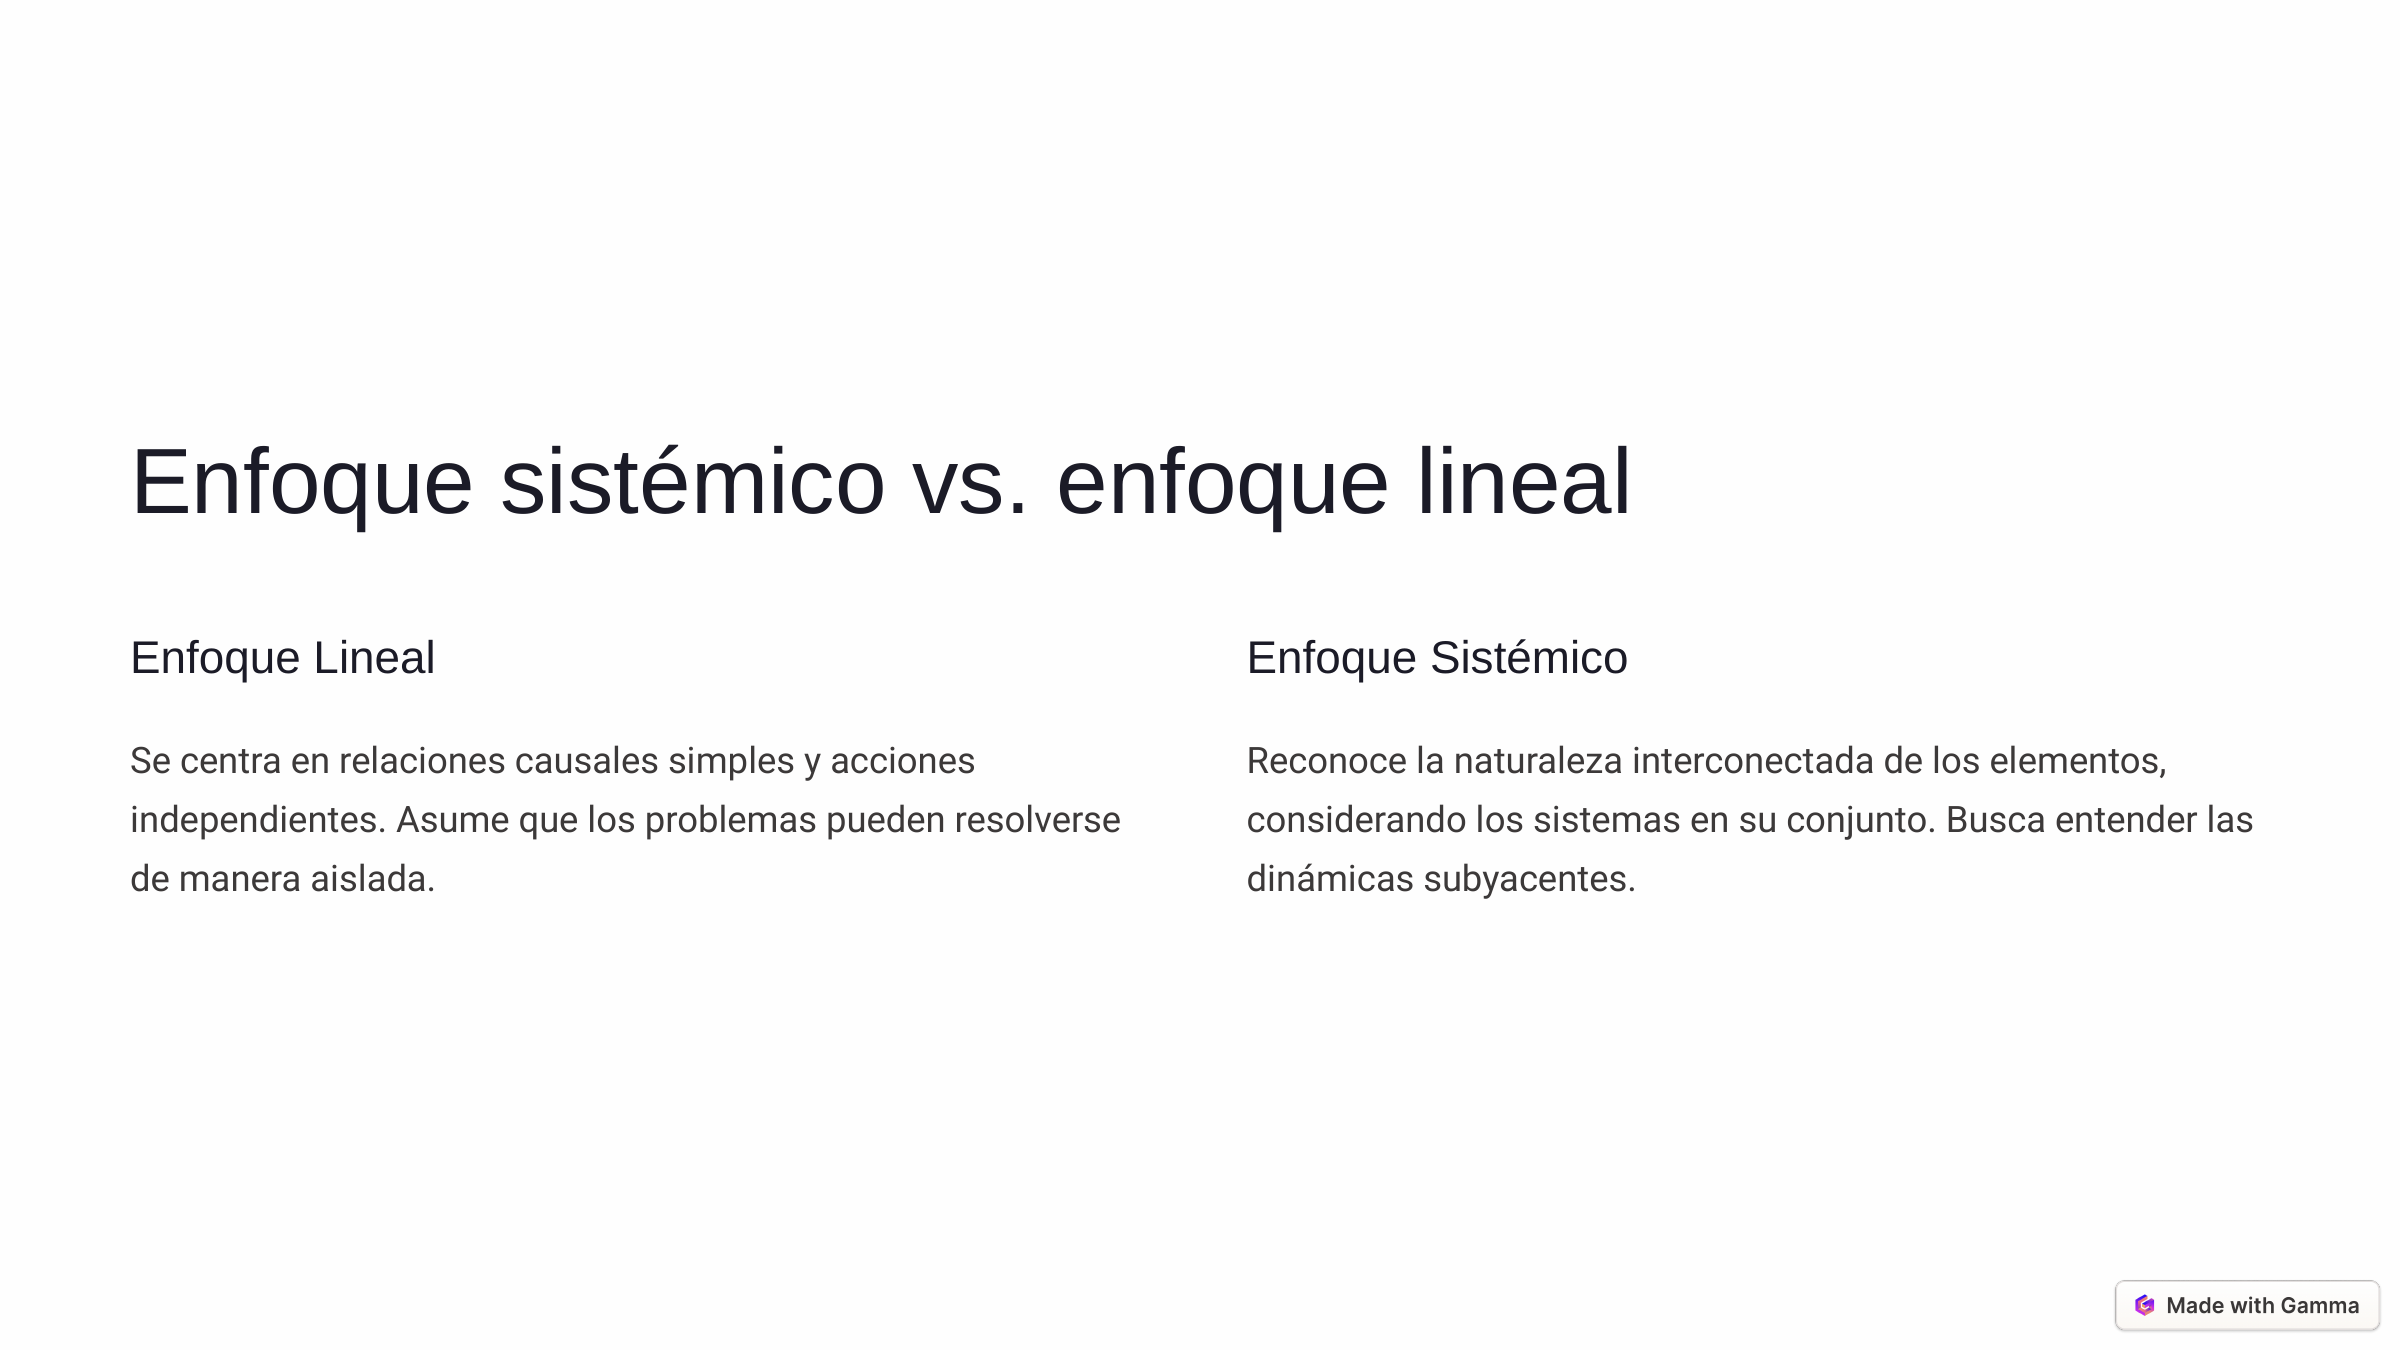

Enfoque sistémico vs. enfoque lineal
Enfoque Lineal
Enfoque Sistémico
Se centra en relaciones causales simples y acciones independientes. Asume que los problemas pueden resolverse de manera aislada.
Reconoce la naturaleza interconectada de los elementos, considerando los sistemas en su conjunto. Busca entender las dinámicas subyacentes.